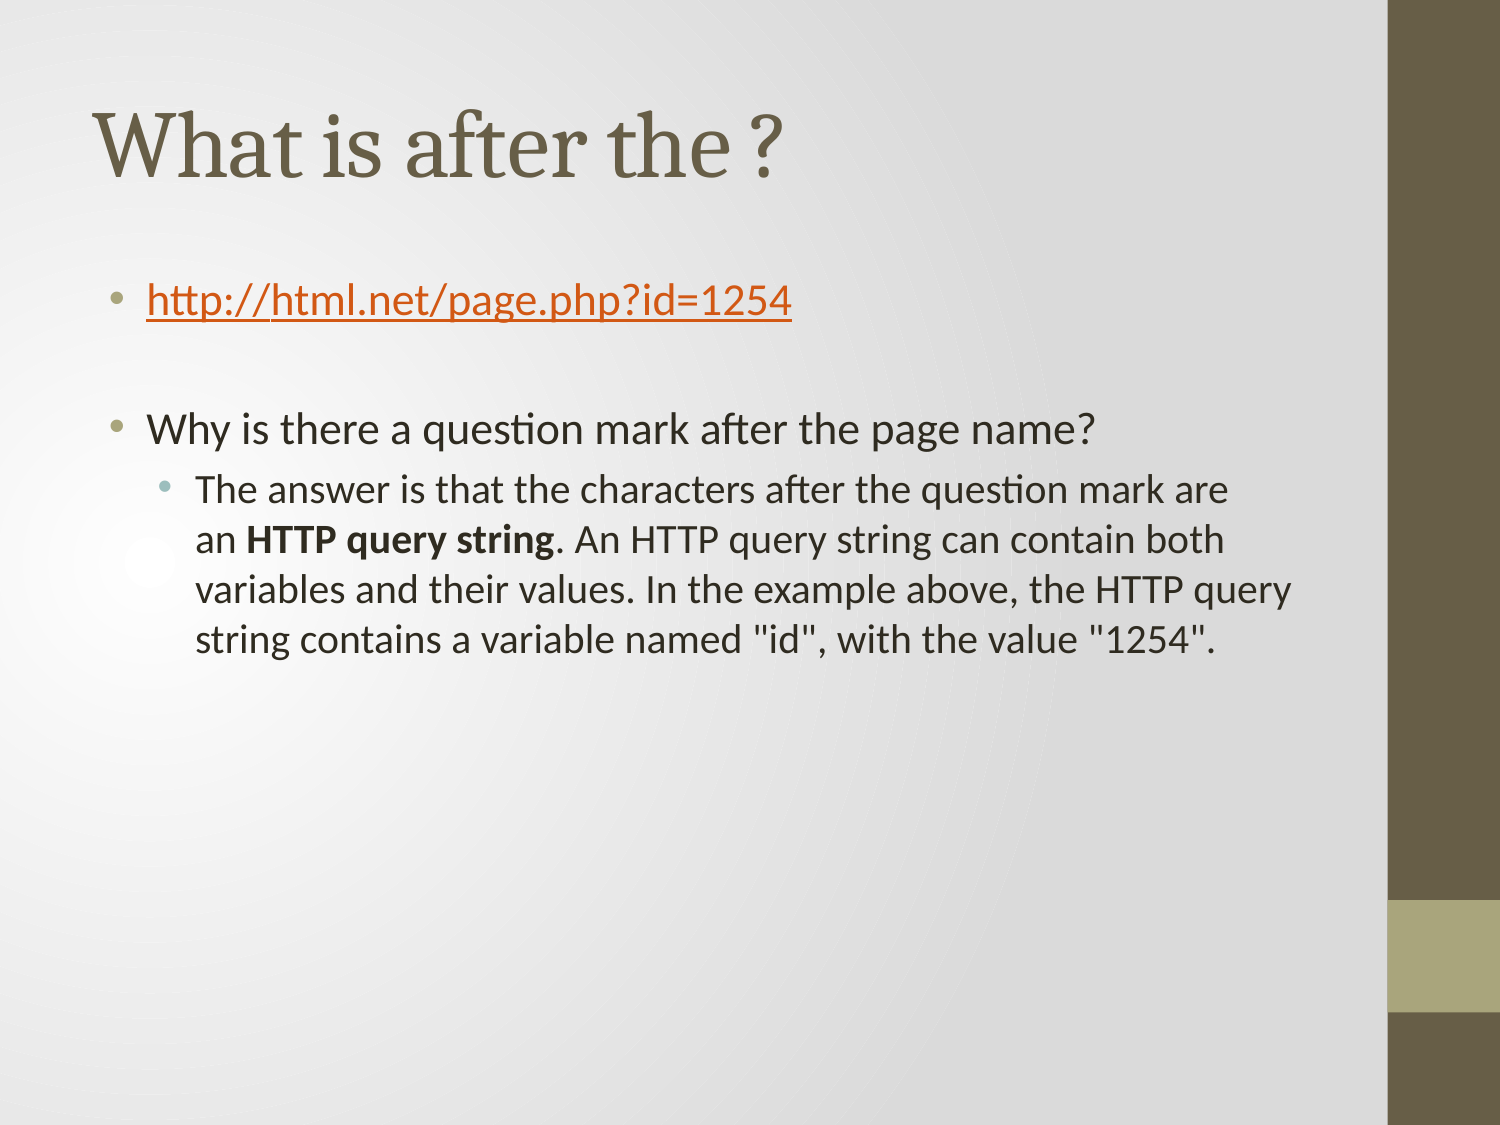

# What is after the ?
http://html.net/page.php?id=1254

Why is there a question mark after the page name?
The answer is that the characters after the question mark are an HTTP query string. An HTTP query string can contain both variables and their values. In the example above, the HTTP query string contains a variable named "id", with the value "1254".